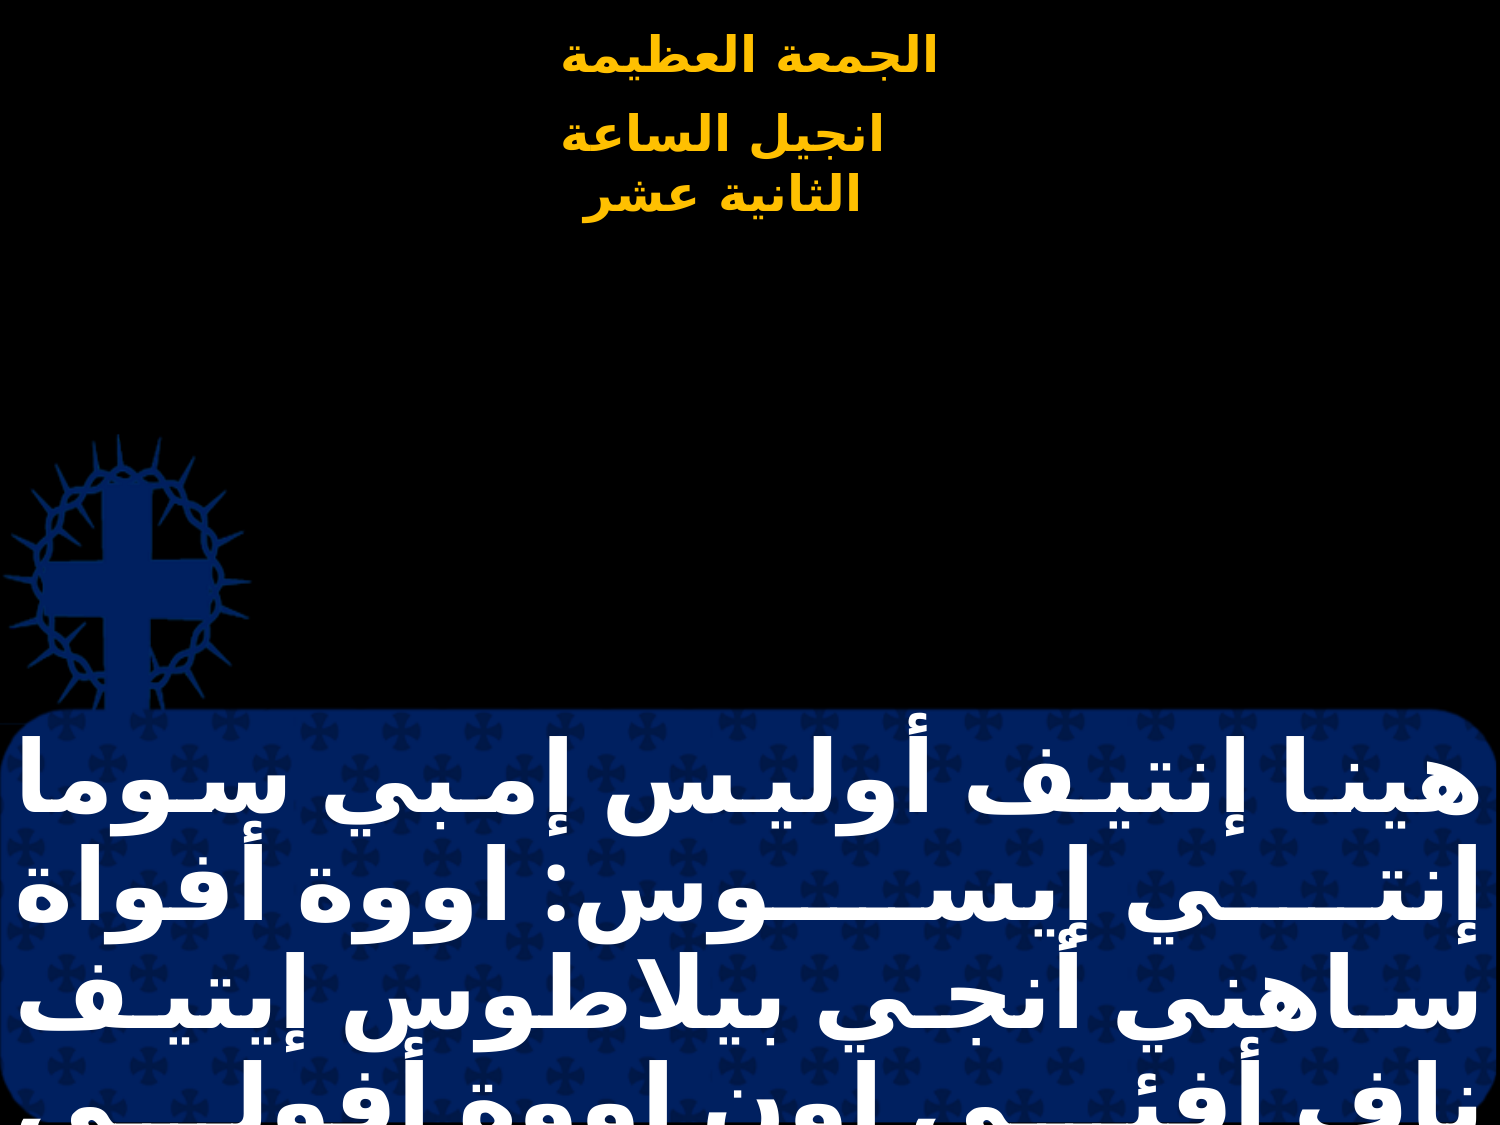

# هينا إنتيف أوليس إمبي سوما إنتي إيسوس: اووة أفواة ساهني أنجي بيلاطوس إيتيف ناف أفئي اون اووة أفولي إمبي سوما إنتي إيسوس